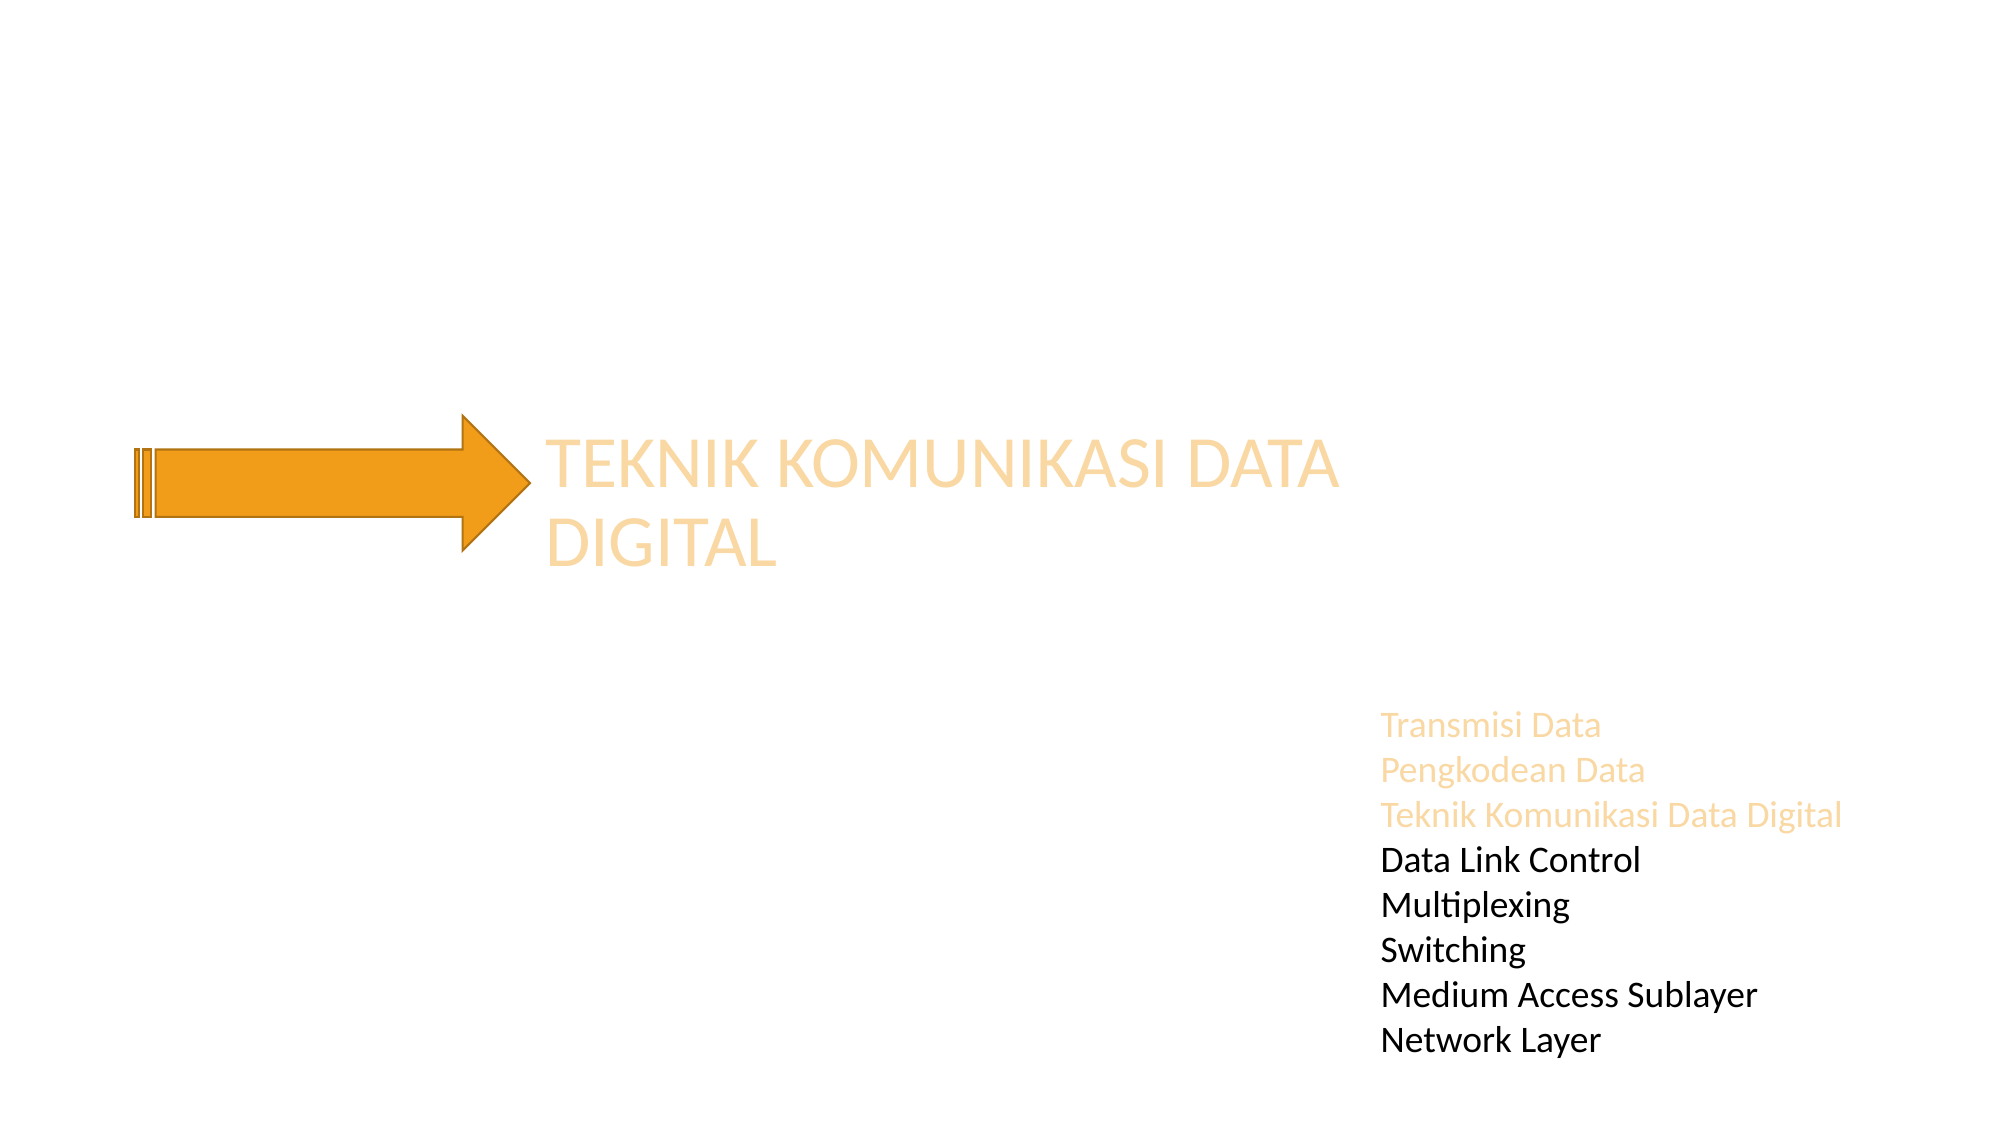

TEKNIK KOMUNIKASI DATA DIGITAL

Transmisi Data
Pengkodean Data
Teknik Komunikasi Data Digital
Data Link Control
Multiplexing
Switching
Medium Access Sublayer
Network Layer